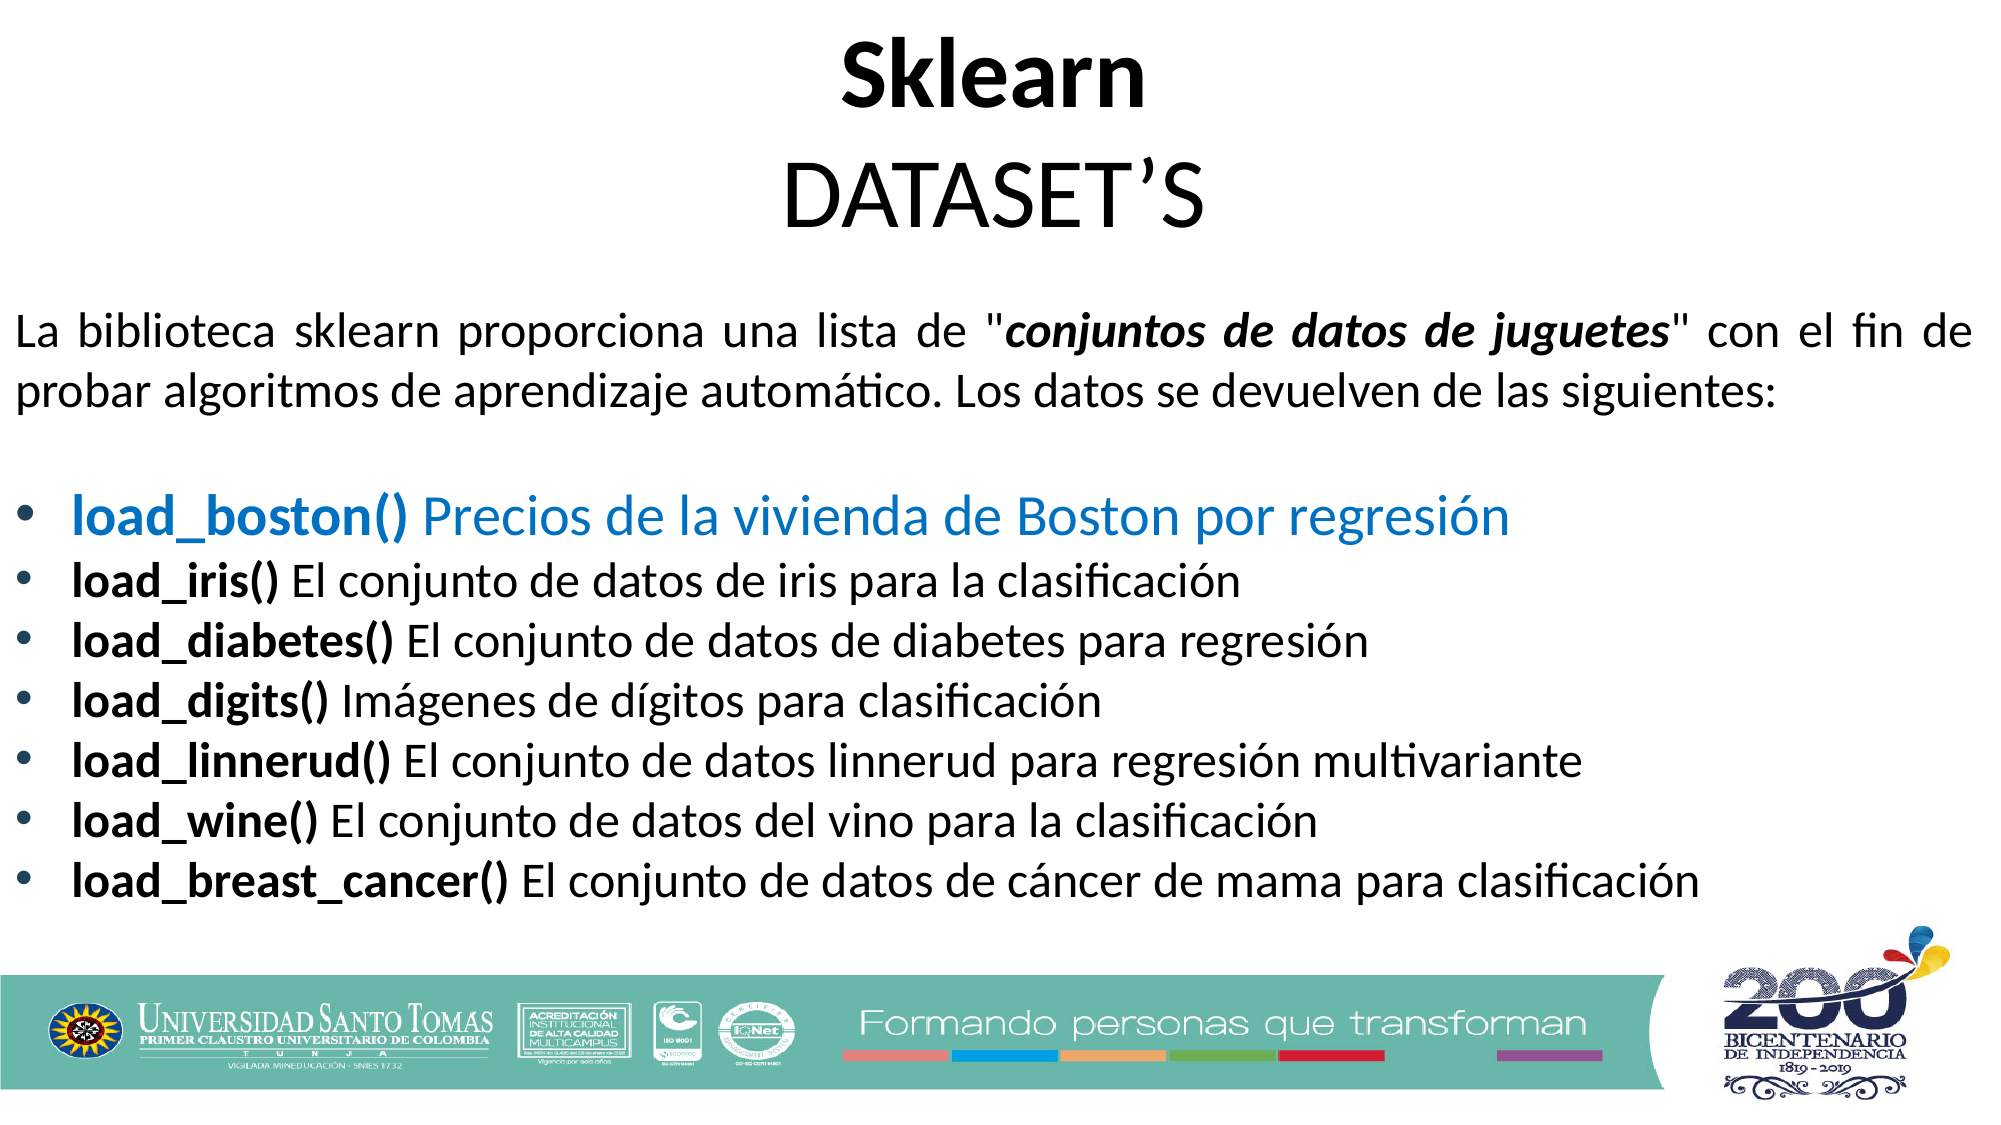

Sklearn
DATASET’S

La biblioteca sklearn proporciona una lista de "conjuntos de datos de juguetes" con el fin de probar algoritmos de aprendizaje automático. Los datos se devuelven de las siguientes:

load_boston() Precios de la vivienda de Boston por regresión
load_iris() El conjunto de datos de iris para la clasificación
load_diabetes() El conjunto de datos de diabetes para regresión
load_digits() Imágenes de dígitos para clasificación
load_linnerud() El conjunto de datos linnerud para regresión multivariante
load_wine() El conjunto de datos del vino para la clasificación
load_breast_cancer() El conjunto de datos de cáncer de mama para clasificación